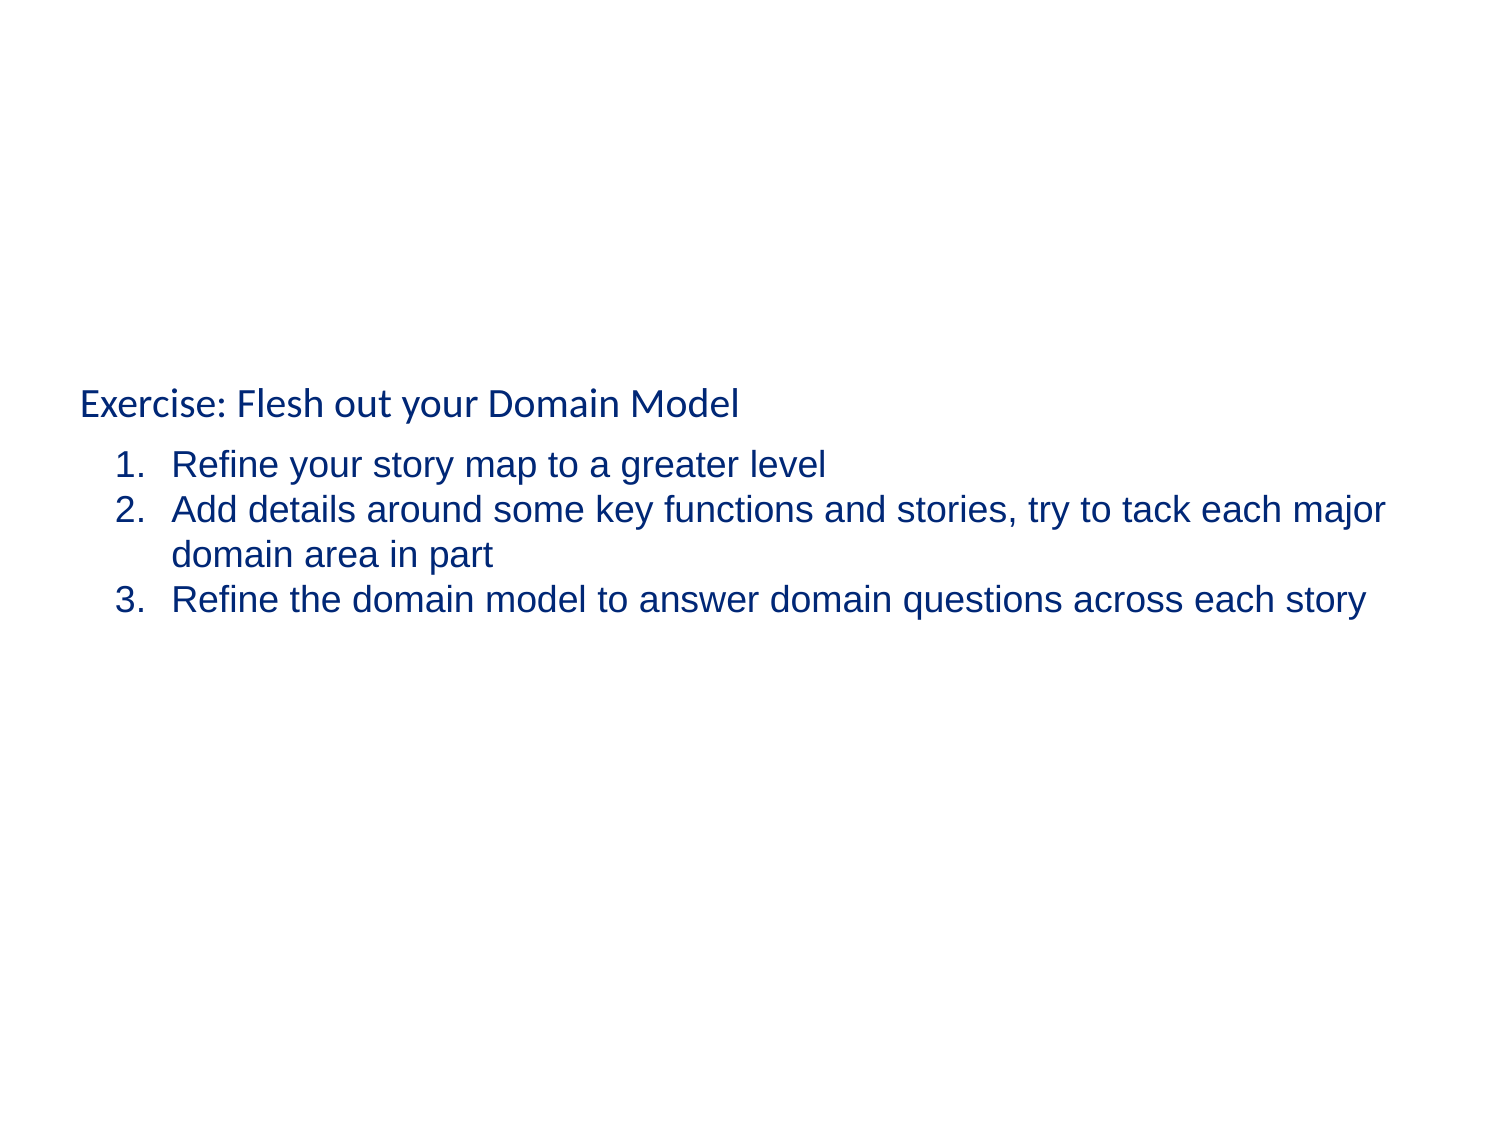

Exercise: Flesh out your Domain Model
Refine your story map to a greater level
Add details around some key functions and stories, try to tack each major domain area in part
Refine the domain model to answer domain questions across each story